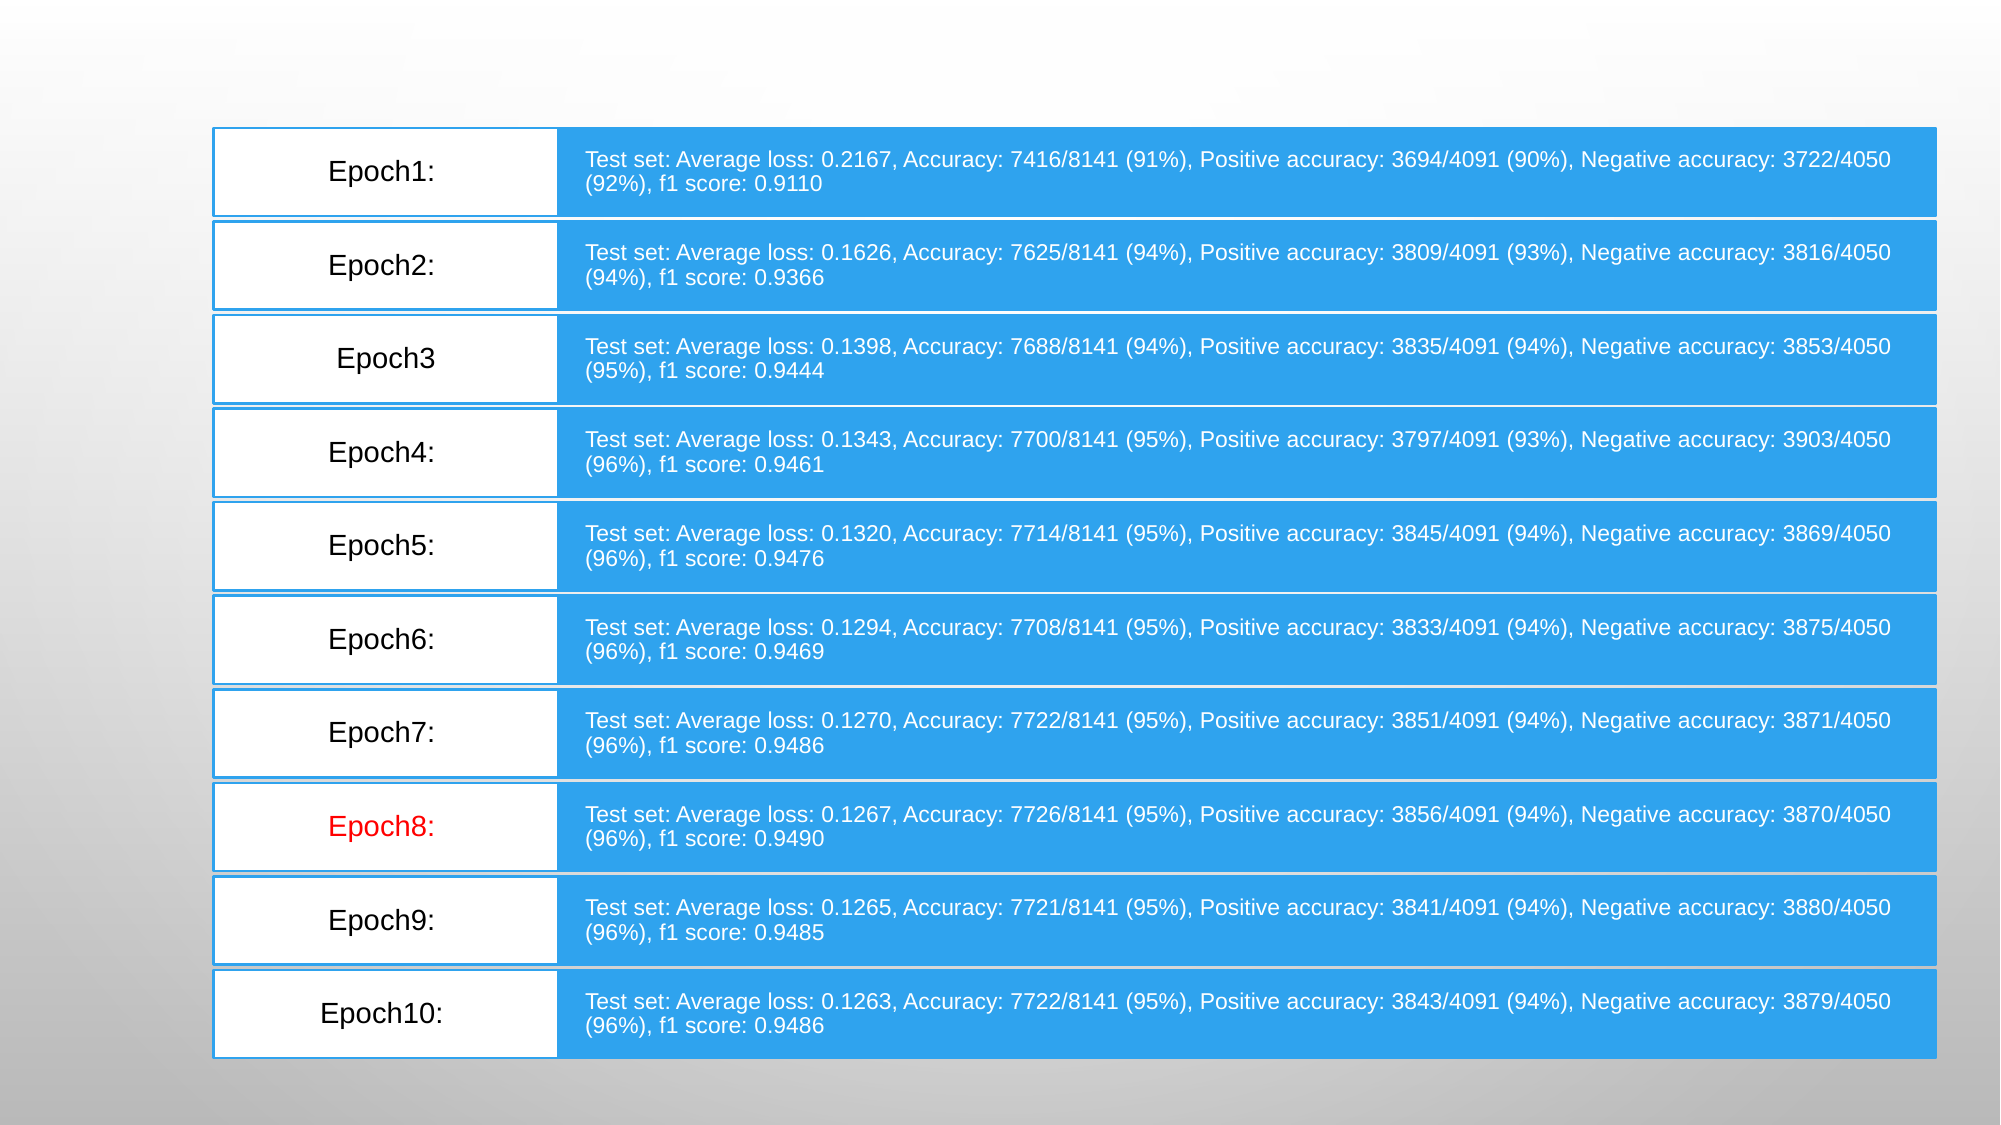

Test set: Average loss: 0.2167, Accuracy: 7416/8141 (91%), Positive accuracy: 3694/4091 (90%), Negative accuracy: 3722/4050 (92%), f1 score: 0.9110
Epoch1:
Test set: Average loss: 0.1626, Accuracy: 7625/8141 (94%), Positive accuracy: 3809/4091 (93%), Negative accuracy: 3816/4050 (94%), f1 score: 0.9366
Epoch2:
Test set: Average loss: 0.1398, Accuracy: 7688/8141 (94%), Positive accuracy: 3835/4091 (94%), Negative accuracy: 3853/4050 (95%), f1 score: 0.9444
Epoch3
Test set: Average loss: 0.1343, Accuracy: 7700/8141 (95%), Positive accuracy: 3797/4091 (93%), Negative accuracy: 3903/4050 (96%), f1 score: 0.9461
Epoch4:
Test set: Average loss: 0.1320, Accuracy: 7714/8141 (95%), Positive accuracy: 3845/4091 (94%), Negative accuracy: 3869/4050 (96%), f1 score: 0.9476
Epoch5:
Test set: Average loss: 0.1294, Accuracy: 7708/8141 (95%), Positive accuracy: 3833/4091 (94%), Negative accuracy: 3875/4050 (96%), f1 score: 0.9469
Epoch6:
Test set: Average loss: 0.1270, Accuracy: 7722/8141 (95%), Positive accuracy: 3851/4091 (94%), Negative accuracy: 3871/4050 (96%), f1 score: 0.9486
Epoch7:
Test set: Average loss: 0.1267, Accuracy: 7726/8141 (95%), Positive accuracy: 3856/4091 (94%), Negative accuracy: 3870/4050 (96%), f1 score: 0.9490
Epoch8:
Test set: Average loss: 0.1265, Accuracy: 7721/8141 (95%), Positive accuracy: 3841/4091 (94%), Negative accuracy: 3880/4050 (96%), f1 score: 0.9485
Epoch9:
Test set: Average loss: 0.1263, Accuracy: 7722/8141 (95%), Positive accuracy: 3843/4091 (94%), Negative accuracy: 3879/4050 (96%), f1 score: 0.9486
Epoch10:
#